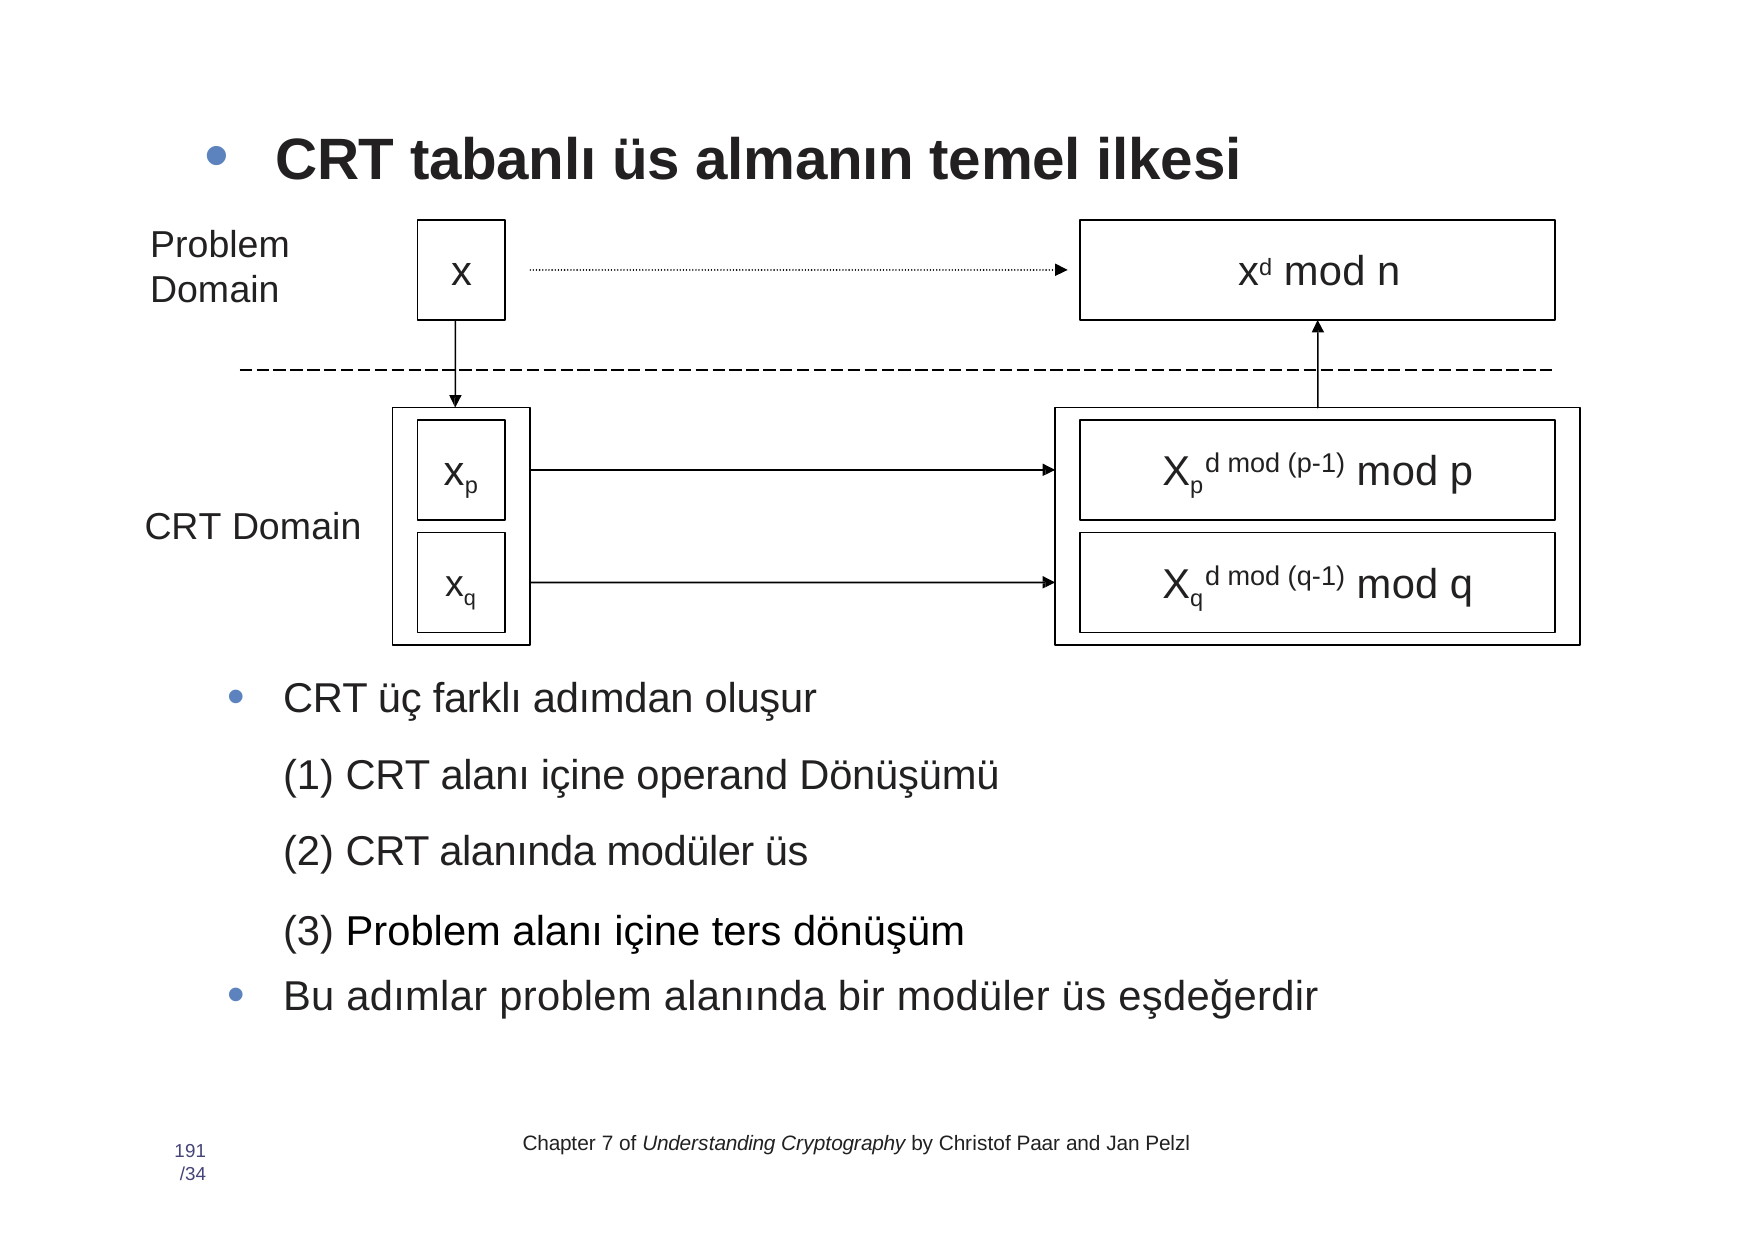

# •CRT tabanlı üs almanın temel ilkesi

Problem Domain
x	xd mod n

xp
Xp
mod p
d mod (p-1)

CRT Domain

Xq
mod q
d mod (q-1)
xq

CRT üç farklı adımdan oluşur

CRT alanı içine operand Dönüşümü

CRT alanında modüler üs

Problem alanı içine ters dönüşüm
Bu adımlar problem alanında bir modüler üs eşdeğerdir
Chapter 7 of Understanding Cryptography by Christof Paar and Jan Pelzl
191 /34